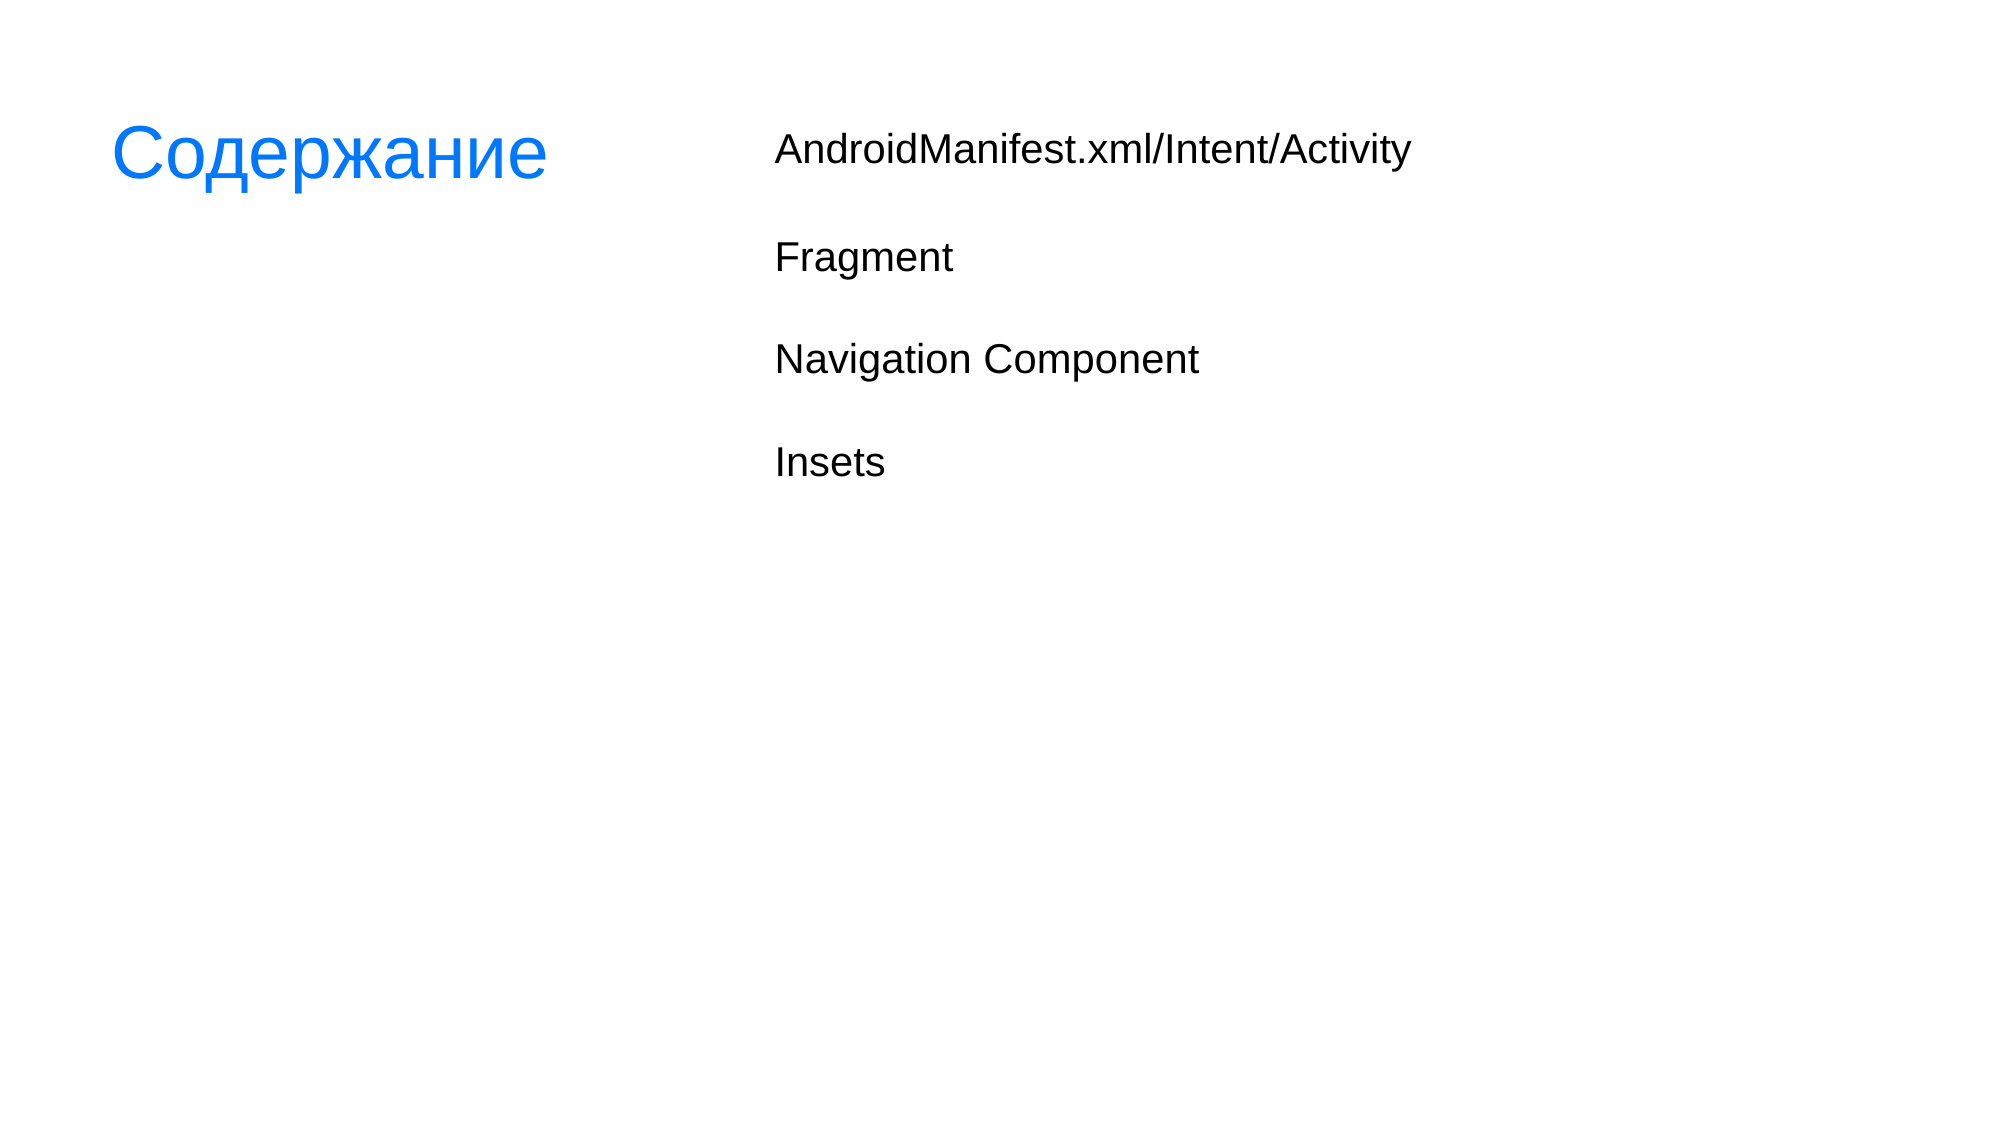

# Содержание
| AndroidManifest.xml/Intent/Activity |  |
| --- | --- |
| Fragment |  |
| Navigation Component |  |
| Insets |  |